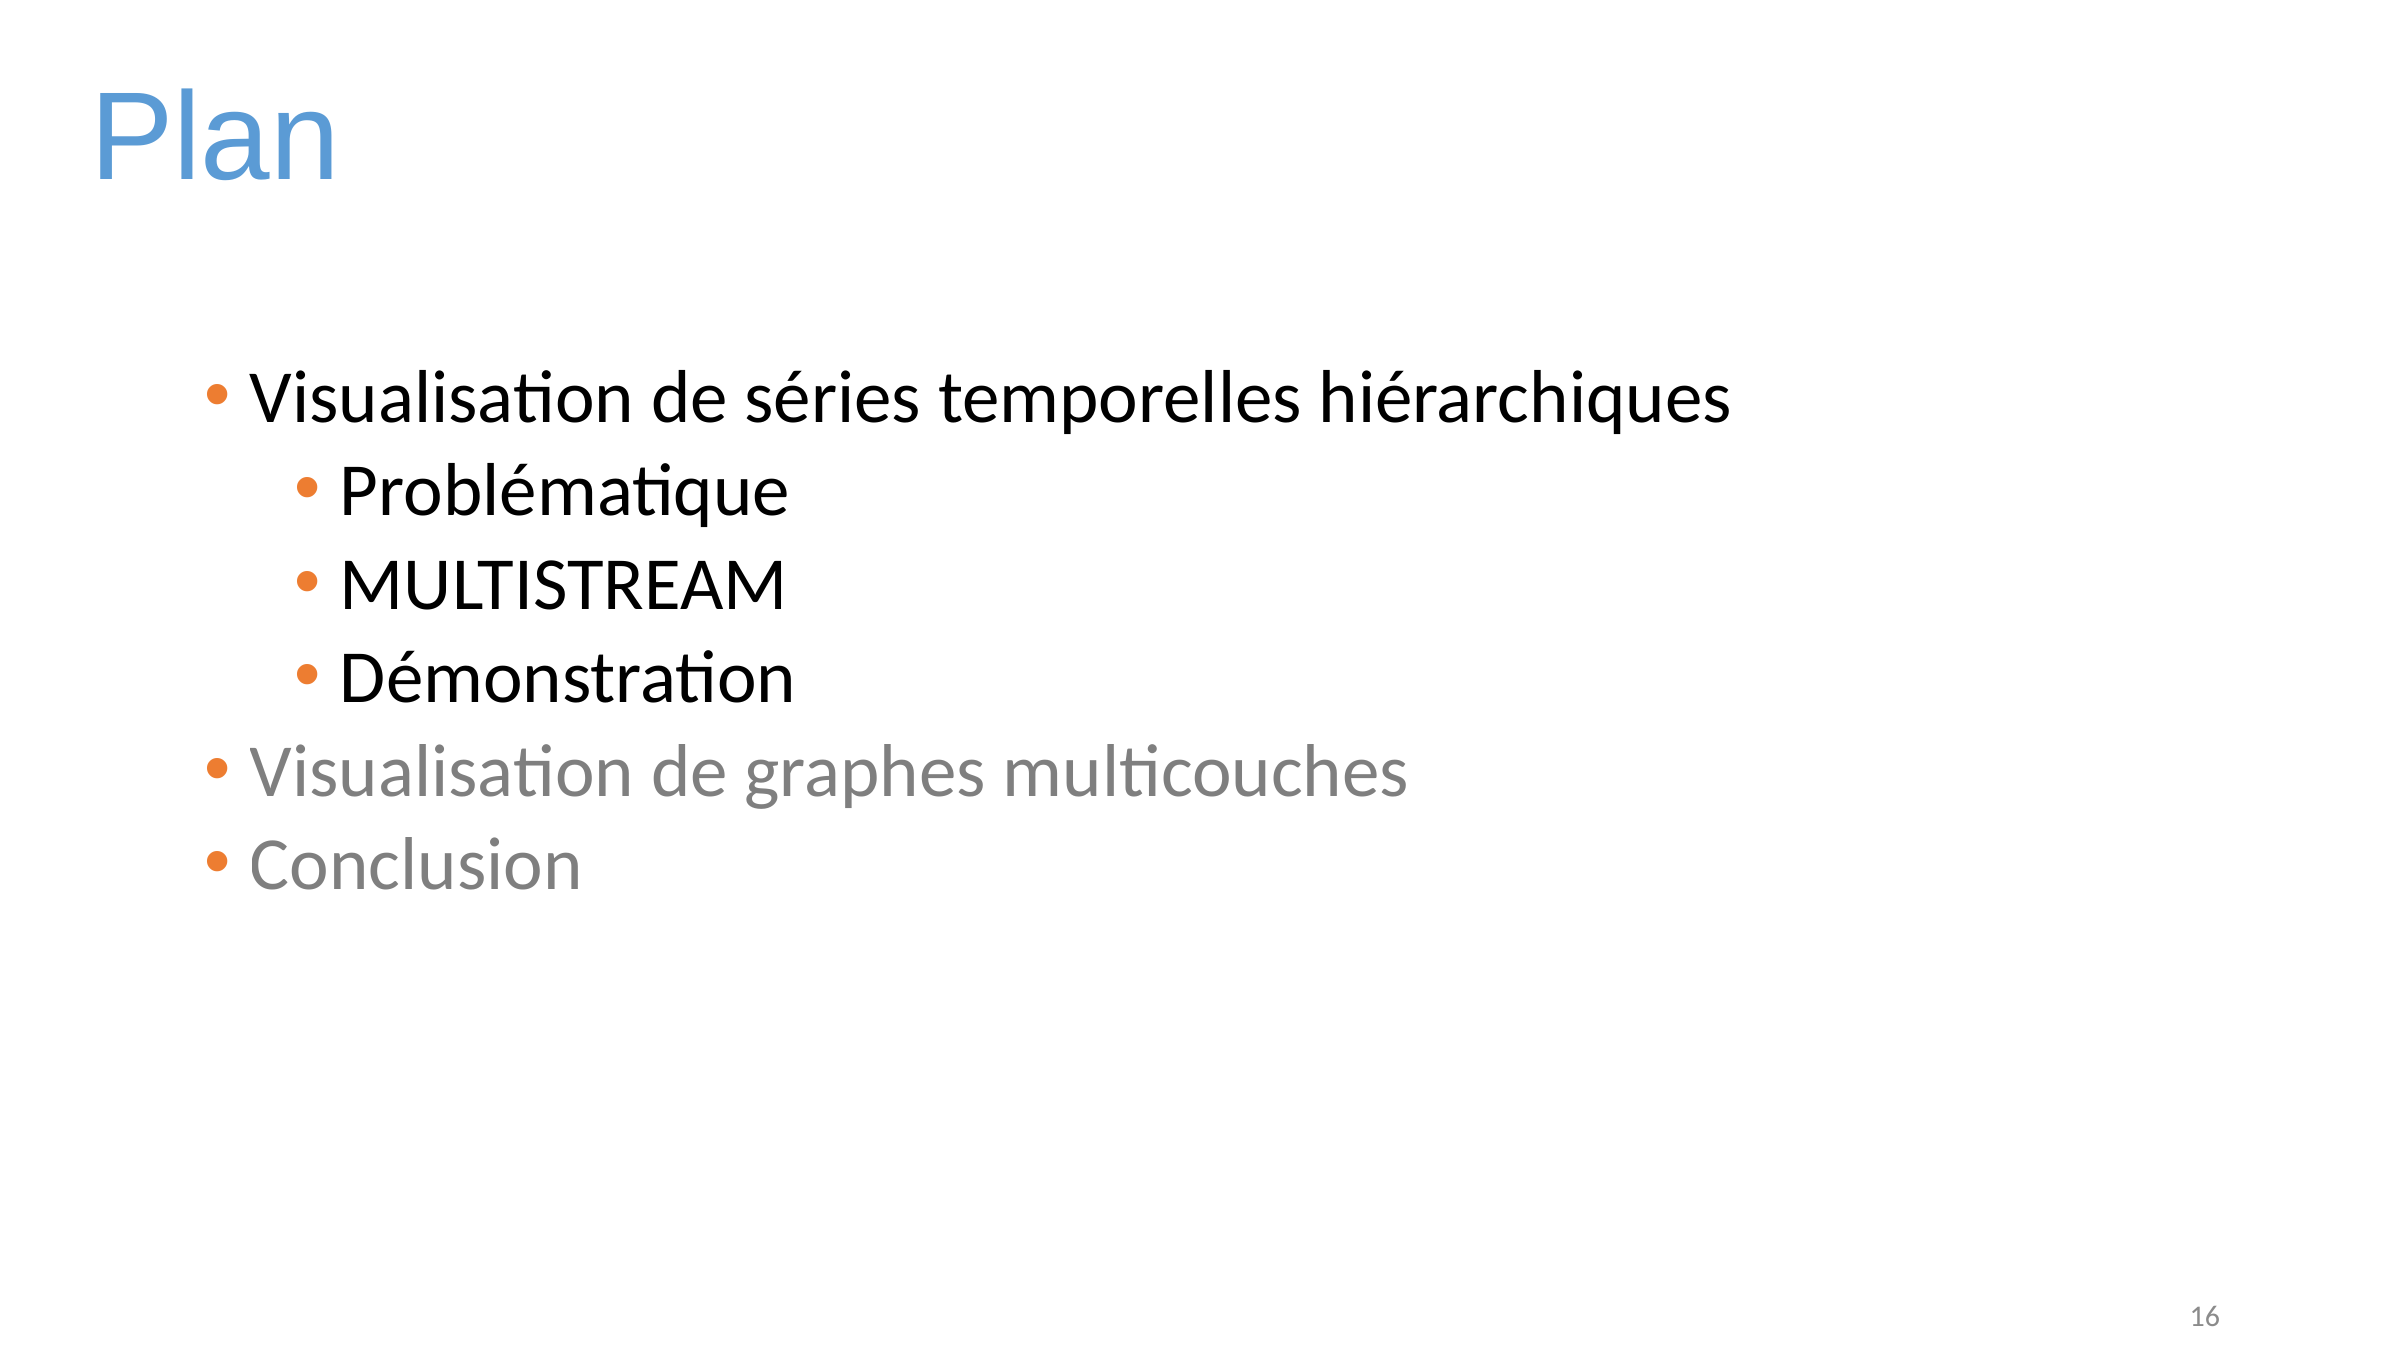

# Plan

Visualisation de séries temporelles hiérarchiques
Problématique
MULTISTREAM
Démonstration
Visualisation de graphes multicouches
Conclusion

16